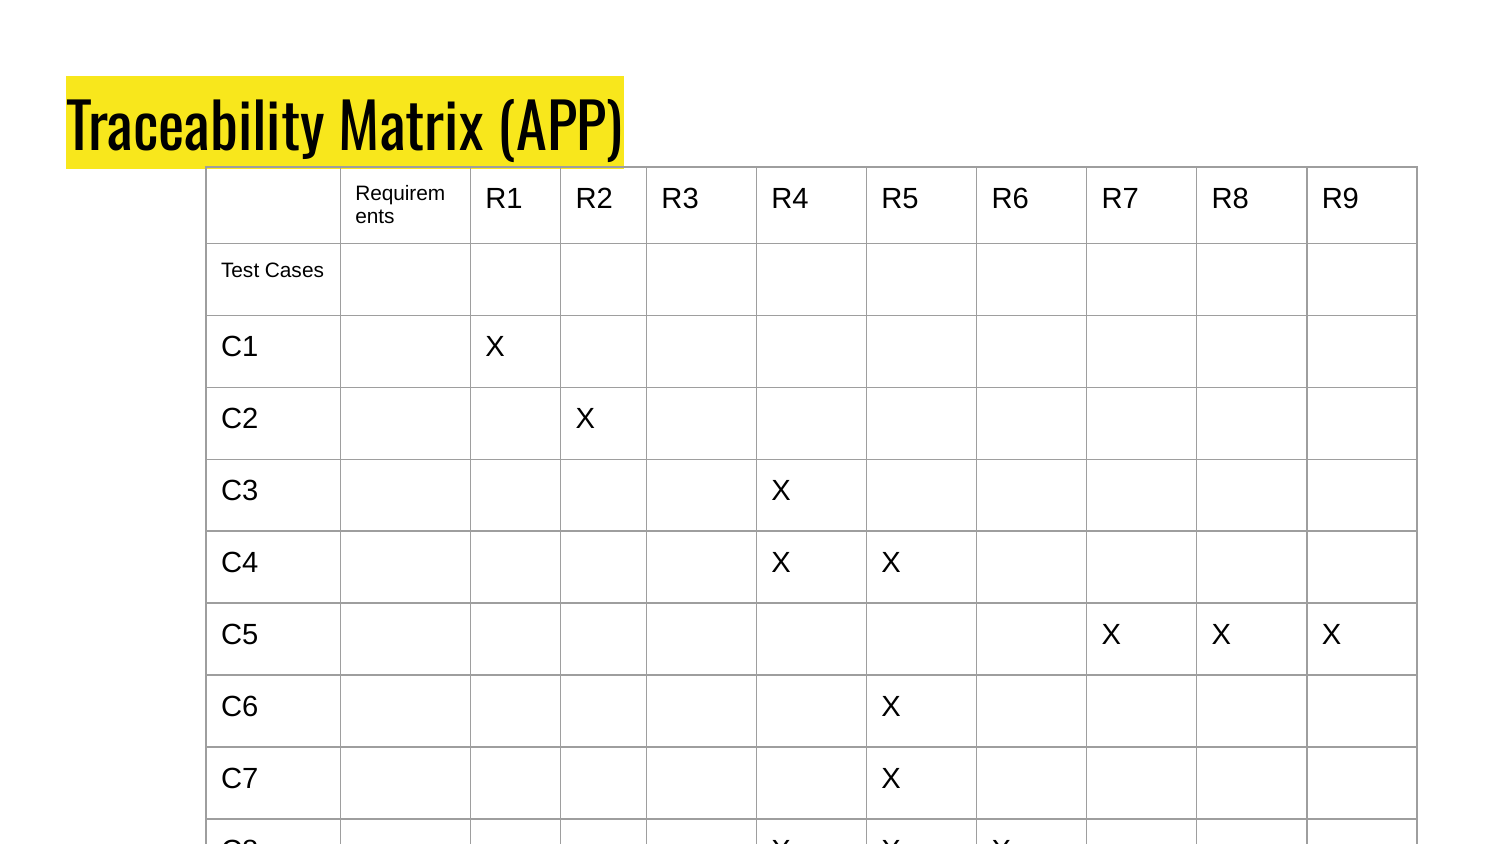

# Traceability Matrix (APP)
|  | Requirements | R1 | R2 | R3 | R4 | R5 | R6 | R7 | R8 | R9 |
| --- | --- | --- | --- | --- | --- | --- | --- | --- | --- | --- |
| Test Cases |  |  |  |  |  |  |  |  |  |  |
| C1 |  | X |  |  |  |  |  |  |  |  |
| C2 |  |  | X |  |  |  |  |  |  |  |
| C3 |  |  |  |  | X |  |  |  |  |  |
| C4 |  |  |  |  | X | X |  |  |  |  |
| C5 |  |  |  |  |  |  |  | X | X | X |
| C6 |  |  |  |  |  | X |  |  |  |  |
| C7 |  |  |  |  |  | X |  |  |  |  |
| C8 |  |  |  |  | X | X | X |  |  |  |